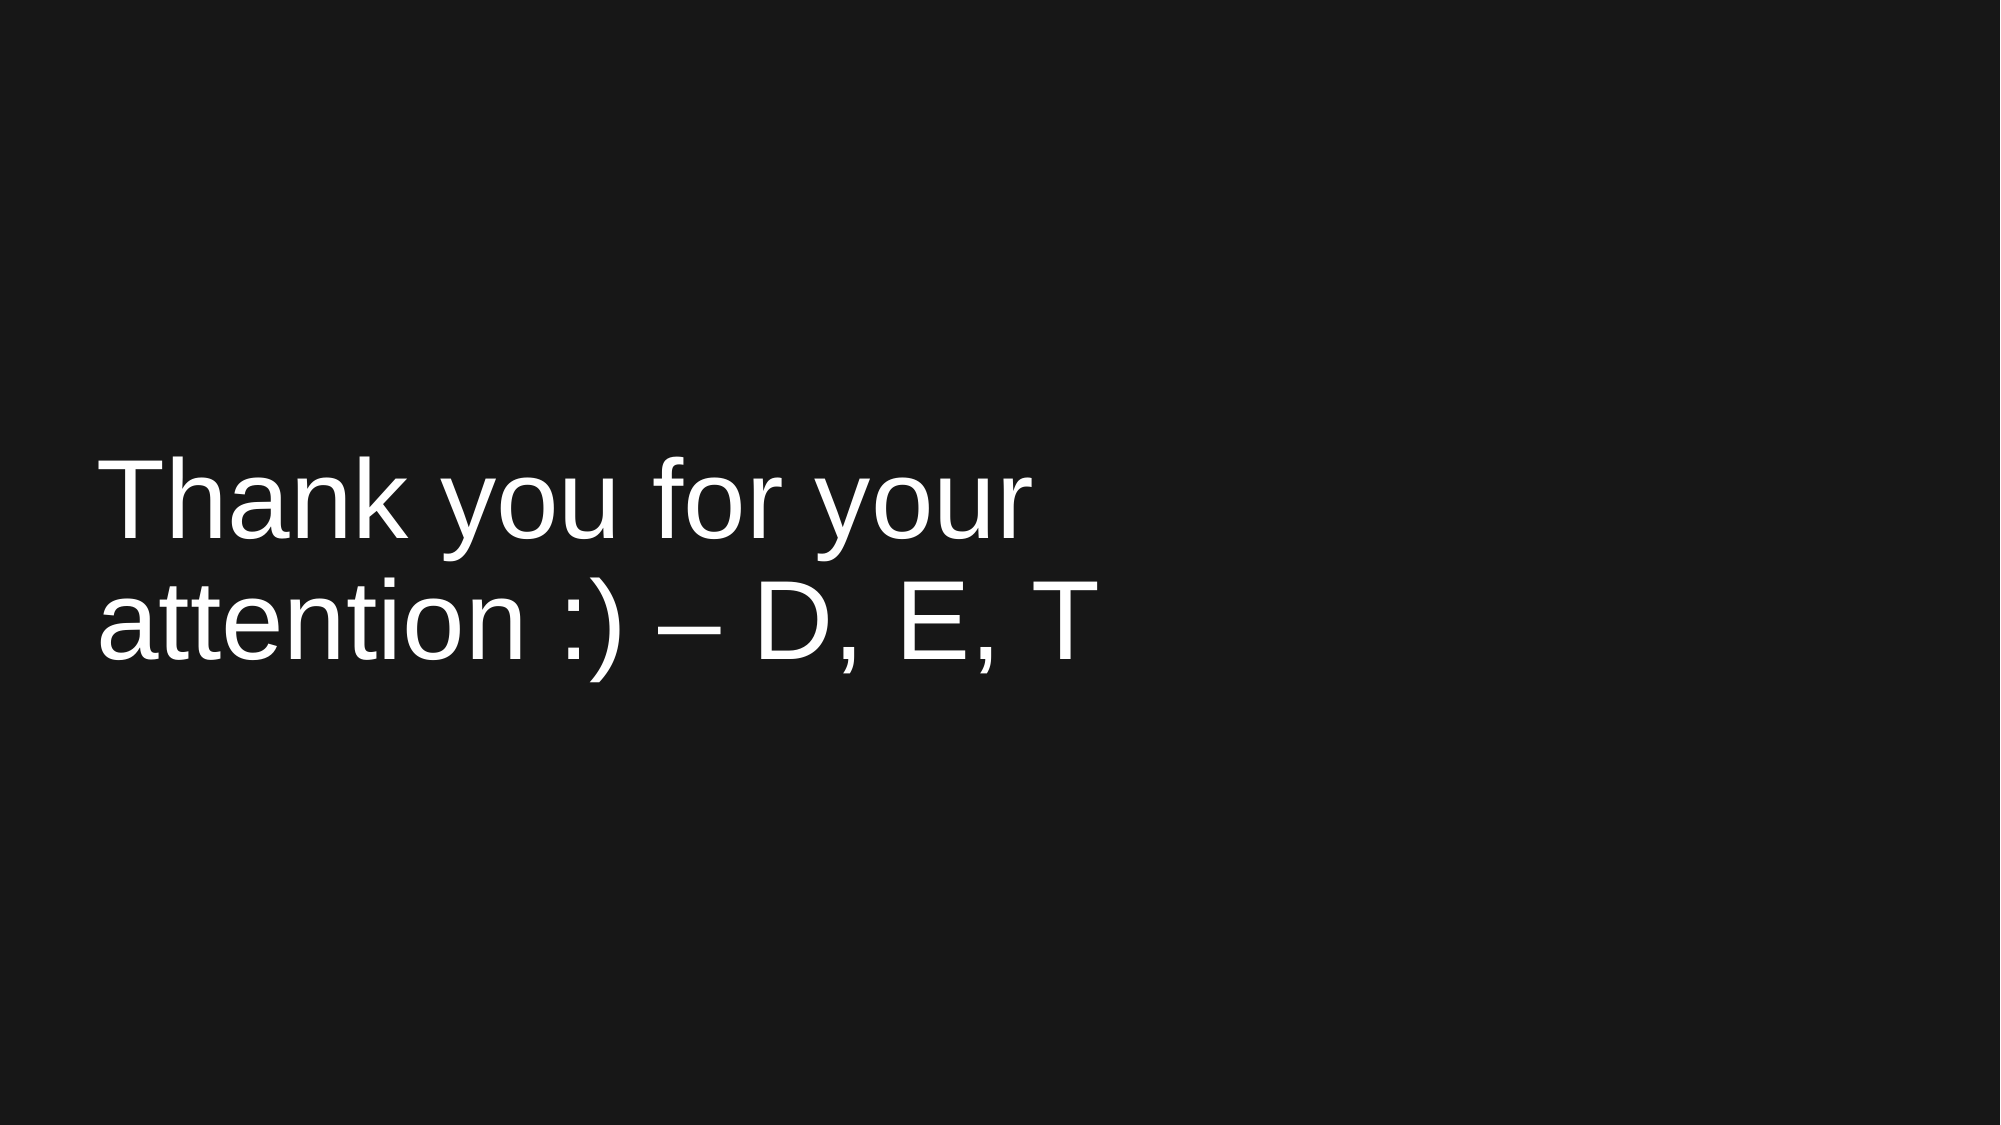

Thank you for your attention :) – D, E, T